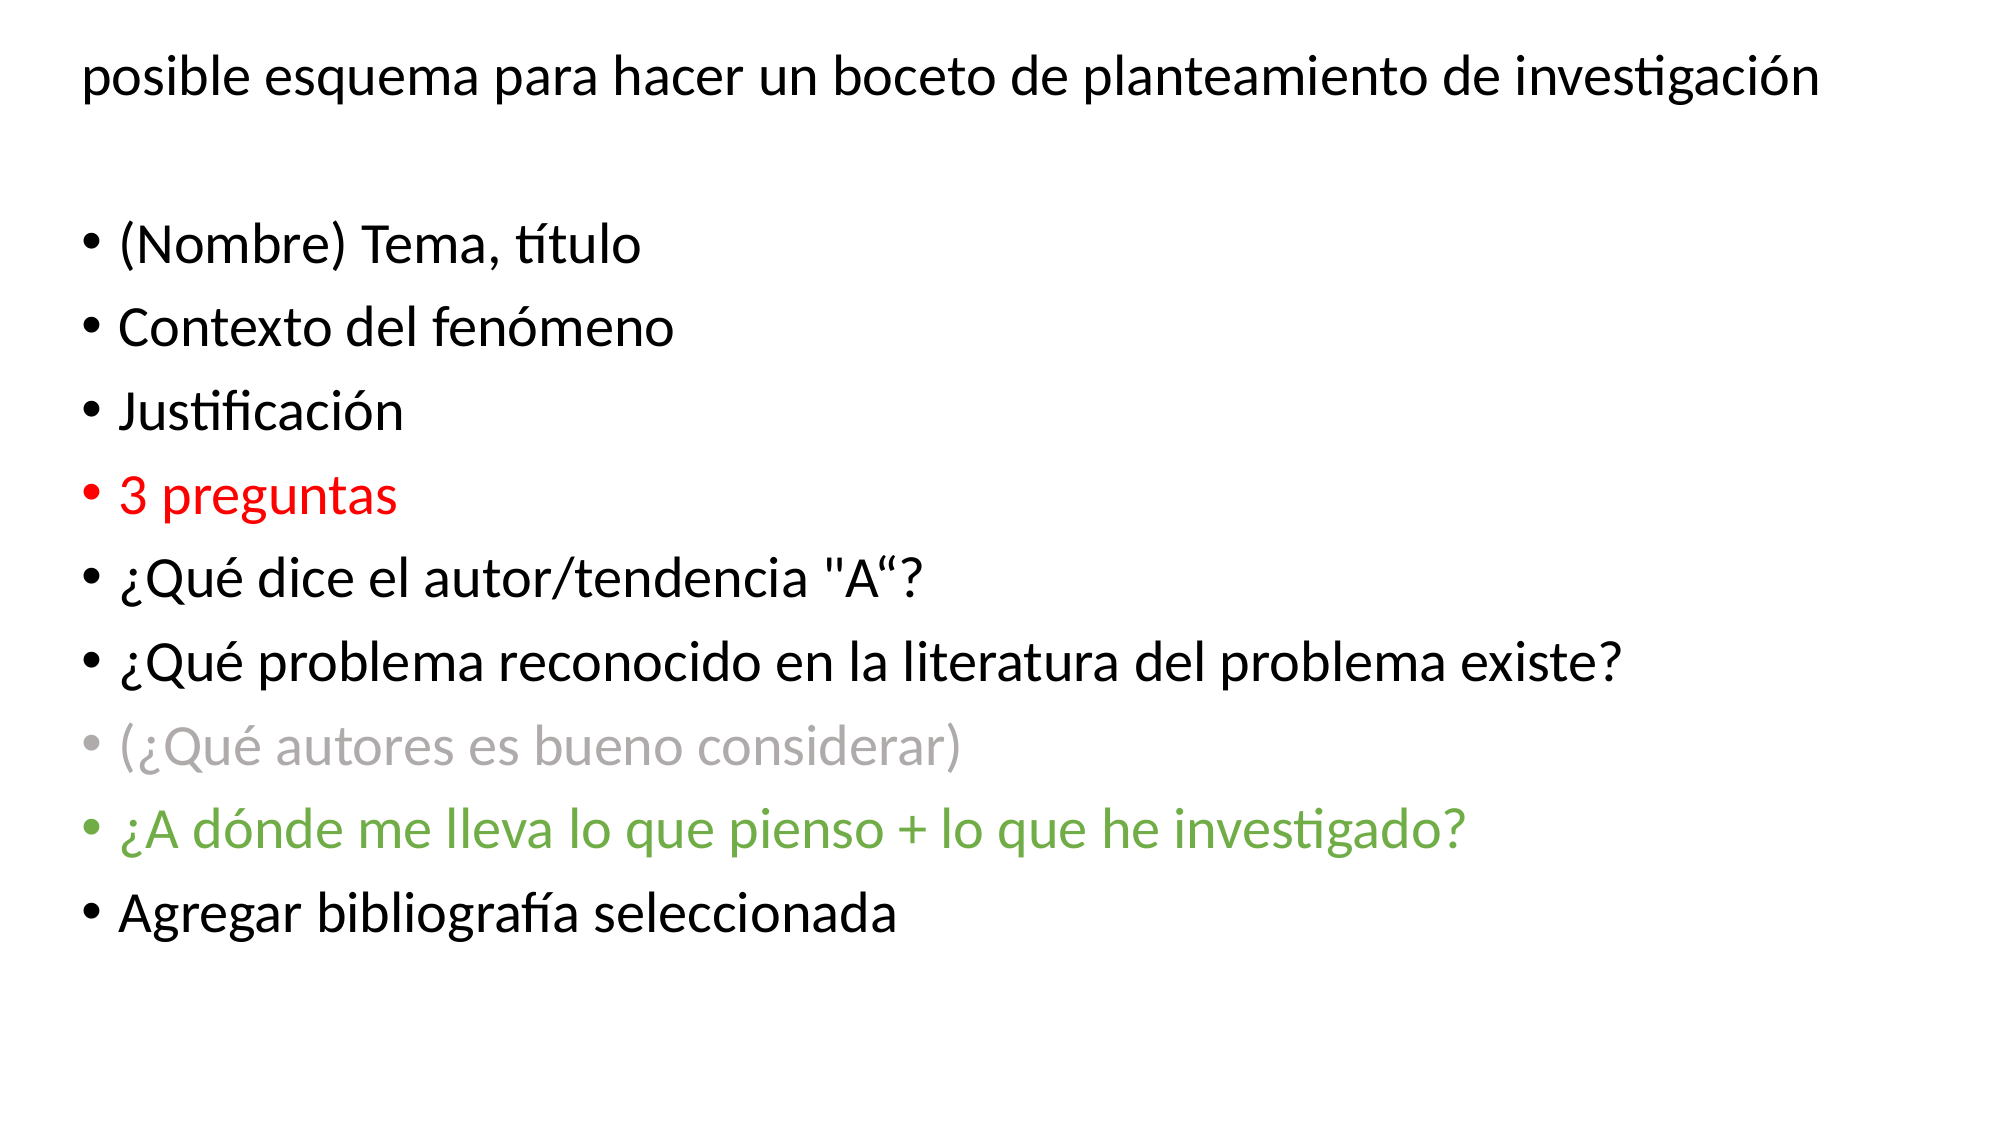

posible esquema para hacer un boceto de planteamiento de investigación

(Nombre) Tema, título
Contexto del fenómeno
Justificación
3 preguntas
¿Qué dice el autor/tendencia "A“?
¿Qué problema reconocido en la literatura del problema existe?
(¿Qué autores es bueno considerar)
¿A dónde me lleva lo que pienso + lo que he investigado?
Agregar bibliografía seleccionada